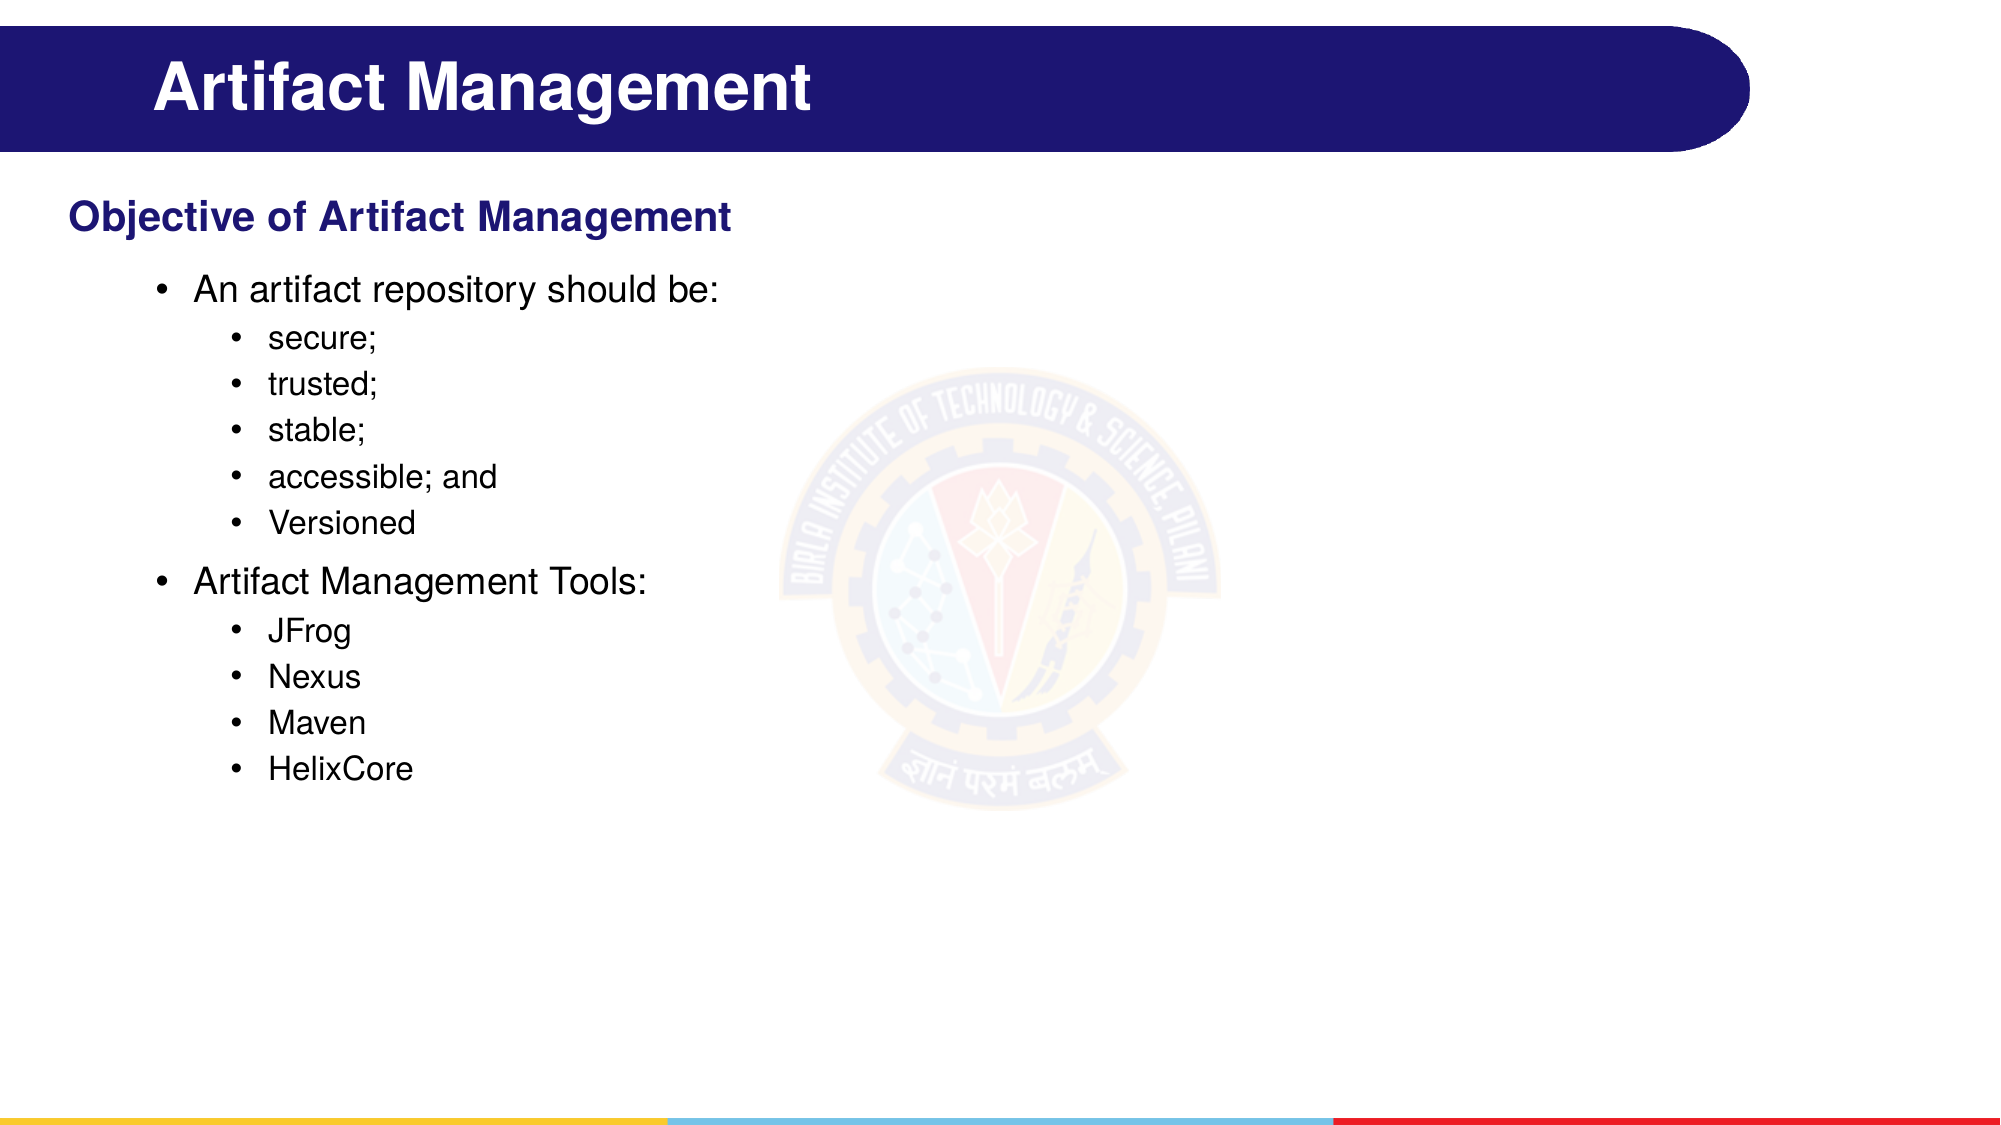

# Artifact Management
Objective of Artifact Management
An artifact repository should be:
secure;
trusted;
stable;
accessible; and
Versioned
Artifact Management Tools:
JFrog
Nexus
Maven
HelixCore